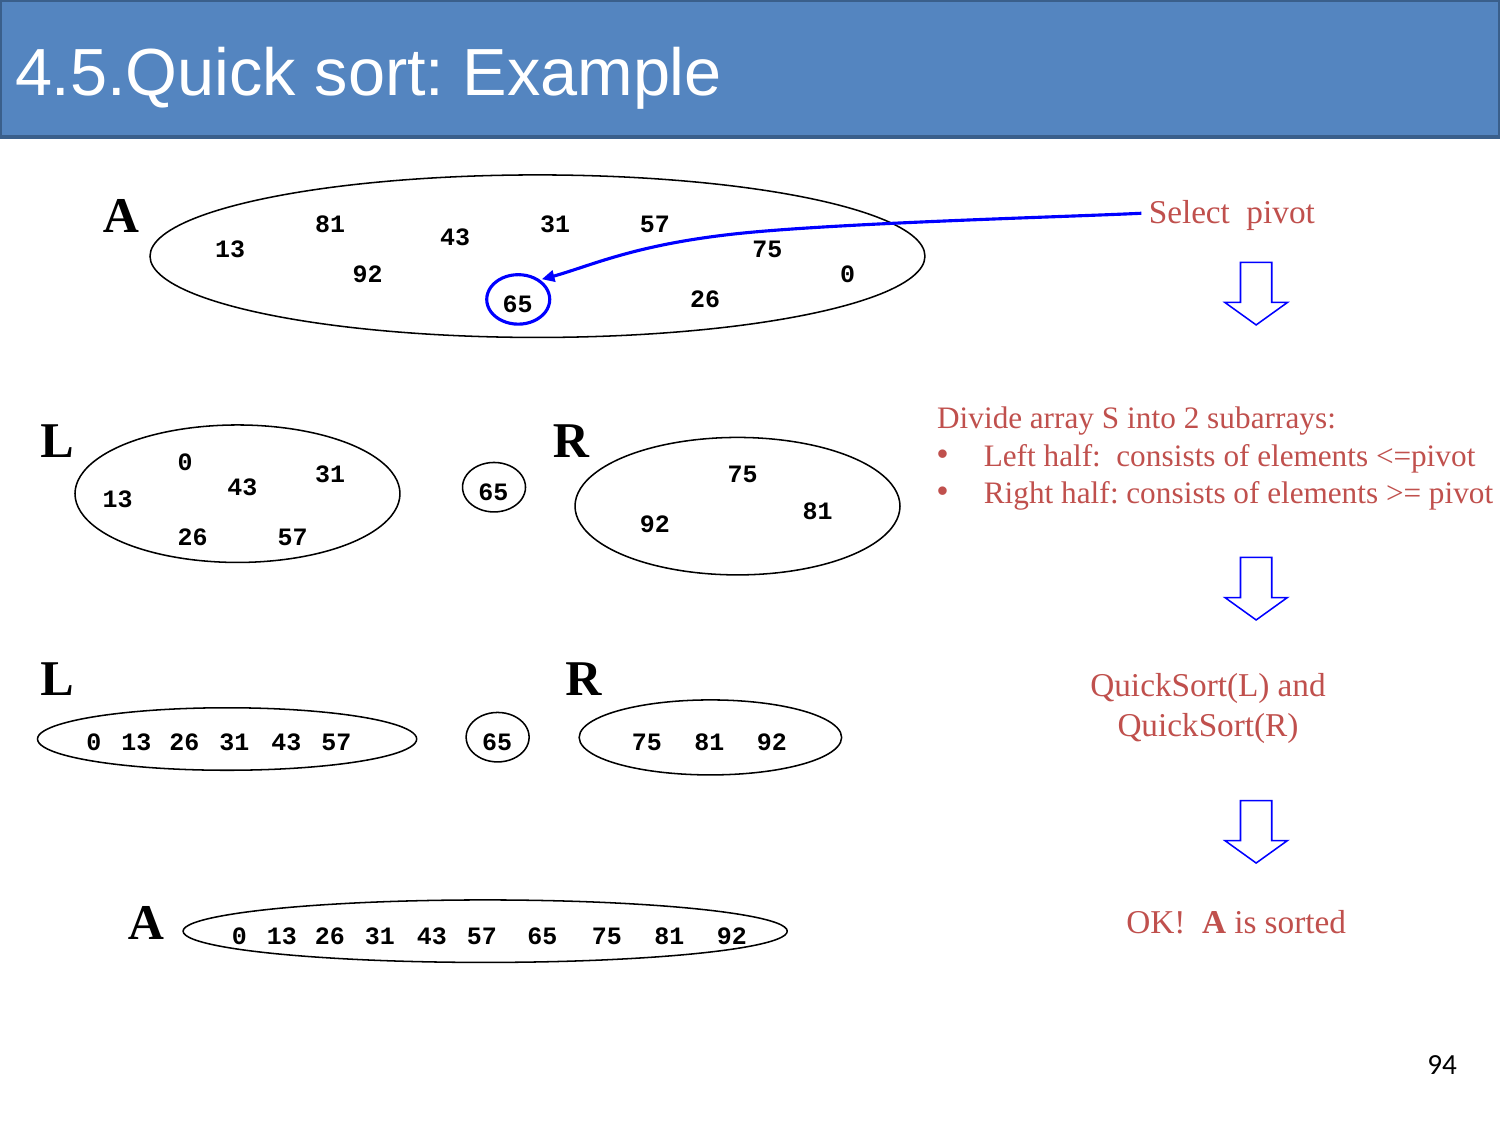

# 4.5.Quick sort: Example
A

Select  pivot
81
31
57
43

13
75
92
0

26
65
Divide array S into 2 subarrays:
Left half:  consists of elements <=pivot
Right half: consists of elements >= pivot

L
R

0

31
75
43

65
13
81
92
26
57

L
R
QuickSort(L) and
QuickSort(R)

0
13
26
31
43
57
75
81
92
65

A
OK!  A is sorted

0
13
26
31
43
57
65
75
81
92
94